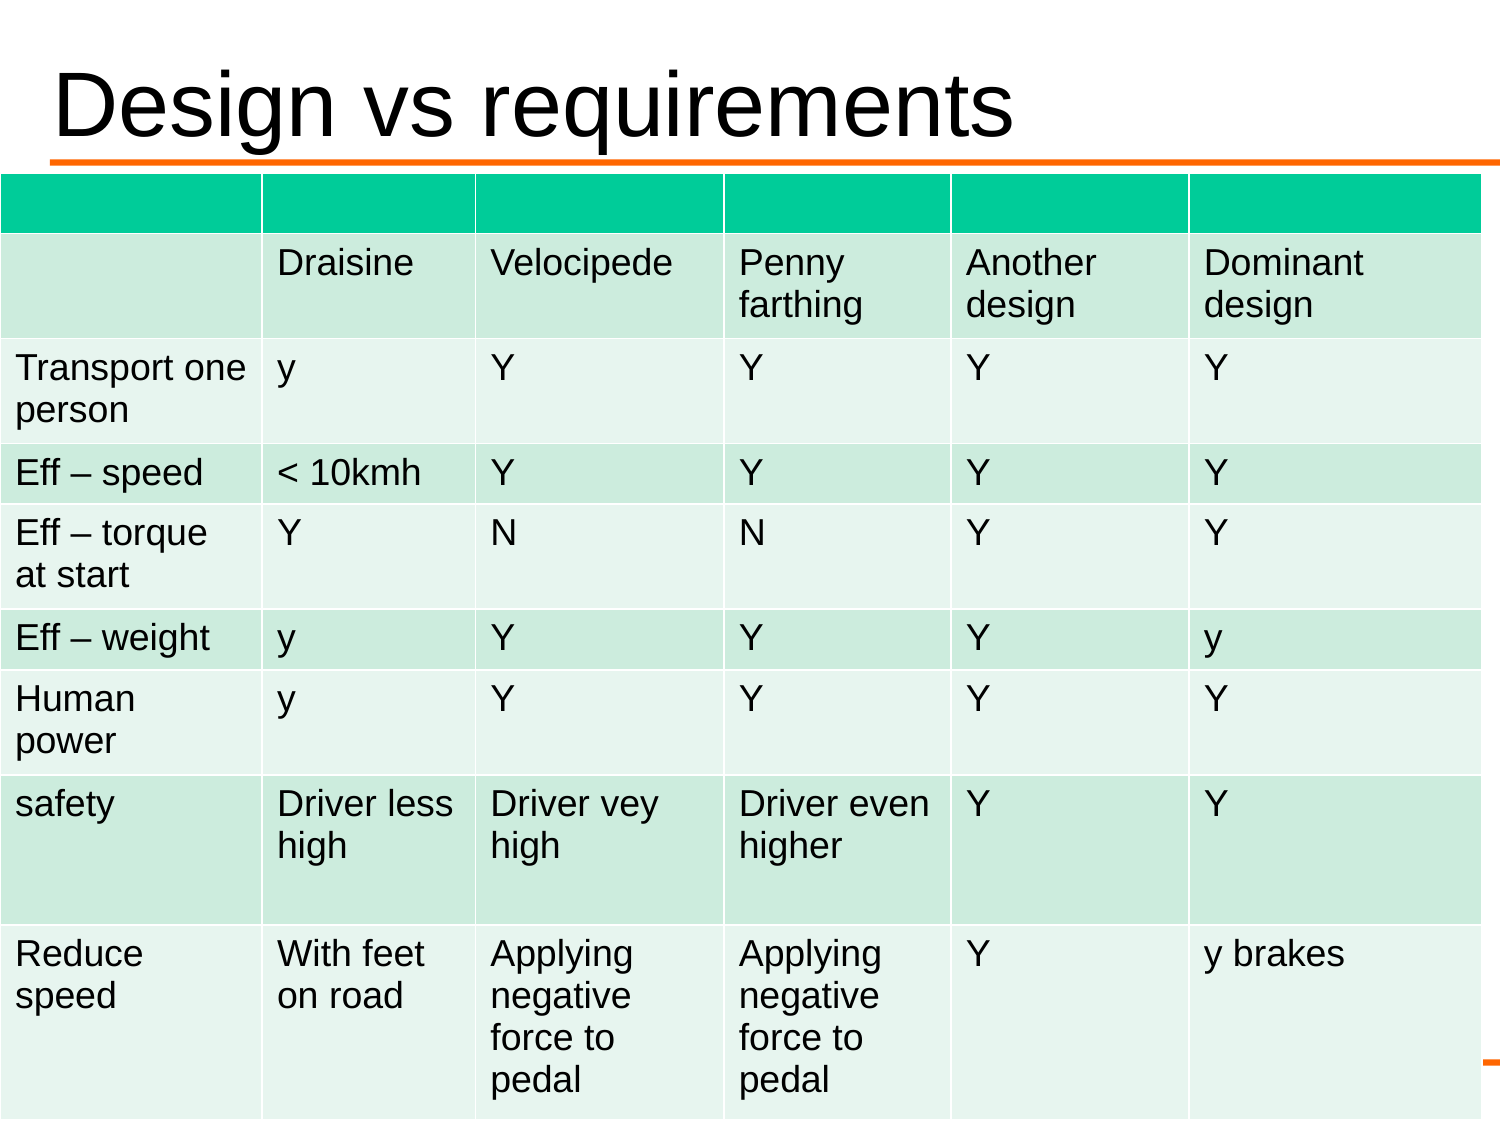

# Design vs requirements
|  |  |  |  |  |  |
| --- | --- | --- | --- | --- | --- |
|  | Draisine | Velocipede | Penny farthing | Another design | Dominant design |
| Transport one person | y | Y | Y | Y | Y |
| Eff – speed | < 10kmh | Y | Y | Y | Y |
| Eff – torque at start | Y | N | N | Y | Y |
| Eff – weight | y | Y | Y | Y | y |
| Human power | y | Y | Y | Y | Y |
| safety | Driver less high | Driver vey high | Driver even higher | Y | Y |
| Reduce speed | With feet on road | Applying negative force to pedal | Applying negative force to pedal | Y | y brakes |